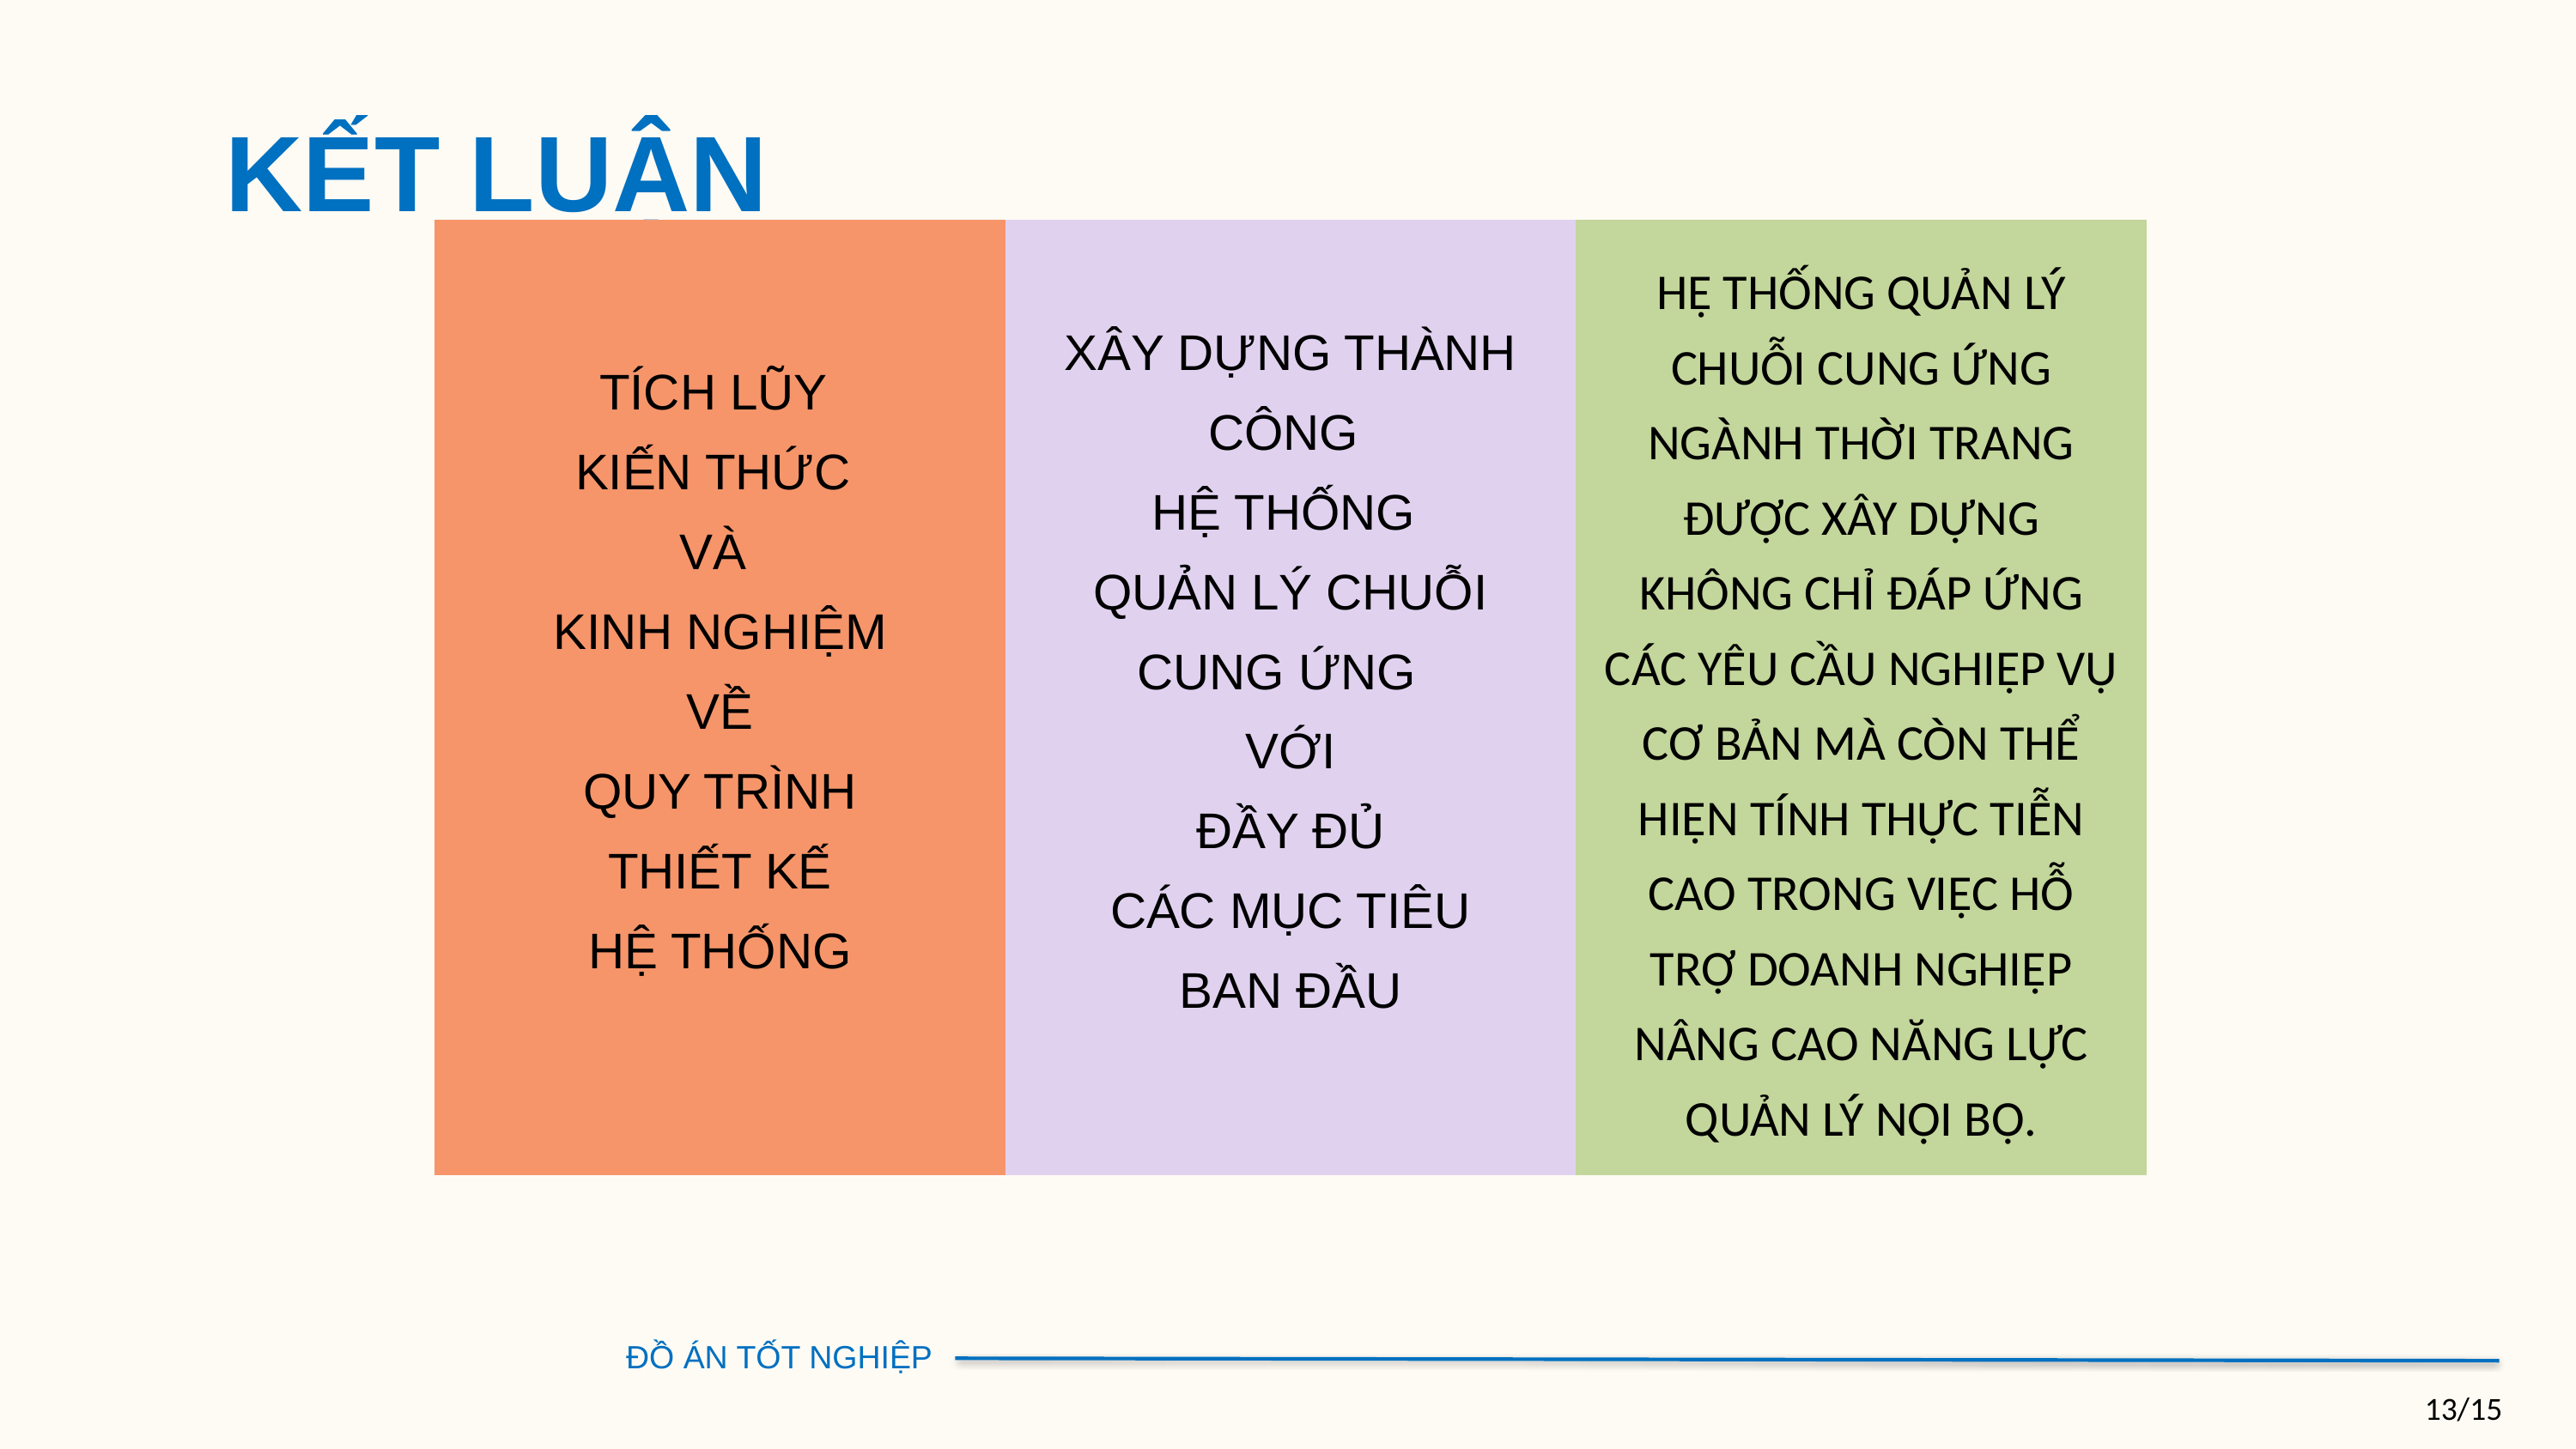

KẾT LUẬN
| TÍCH LŨY KIẾN THỨC VÀ KINH NGHIỆM VỀ QUY TRÌNH THIẾT KẾ HỆ THỐNG | XÂY DỰNG THÀNH CÔNG HỆ THỐNG QUẢN LÝ CHUỖI CUNG ỨNG VỚI ĐẦY ĐỦ CÁC MỤC TIÊU BAN ĐẦU | HỆ THỐNG QUẢN LÝ CHUỖI CUNG ỨNG NGÀNH THỜI TRANG ĐƯỢC XÂY DỰNG KHÔNG CHỈ ĐÁP ỨNG CÁC YÊU CẦU NGHIỆP VỤ CƠ BẢN MÀ CÒN THỂ HIỆN TÍNH THỰC TIỄN CAO TRONG VIỆC HỖ TRỢ DOANH NGHIỆP NÂNG CAO NĂNG LỰC QUẢN LÝ NỘI BỘ. |
| --- | --- | --- |
ĐỒ ÁN TỐT NGHIỆP

13/15